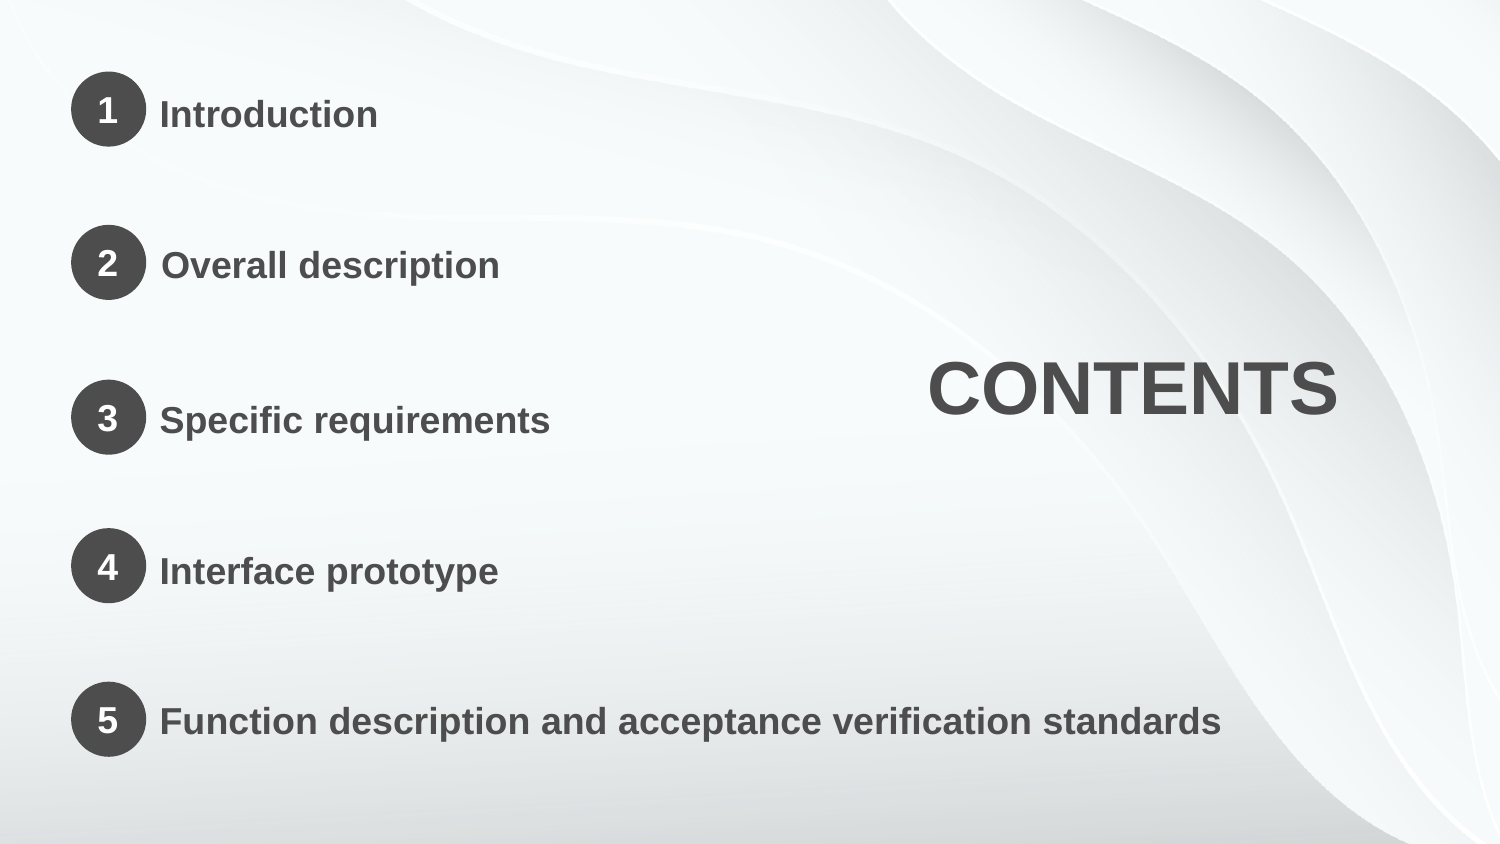

1
Introduction

2
Overall description
CONTENTS

3
Specific requirements

4
Interface prototype

5
Function description and acceptance verification standards